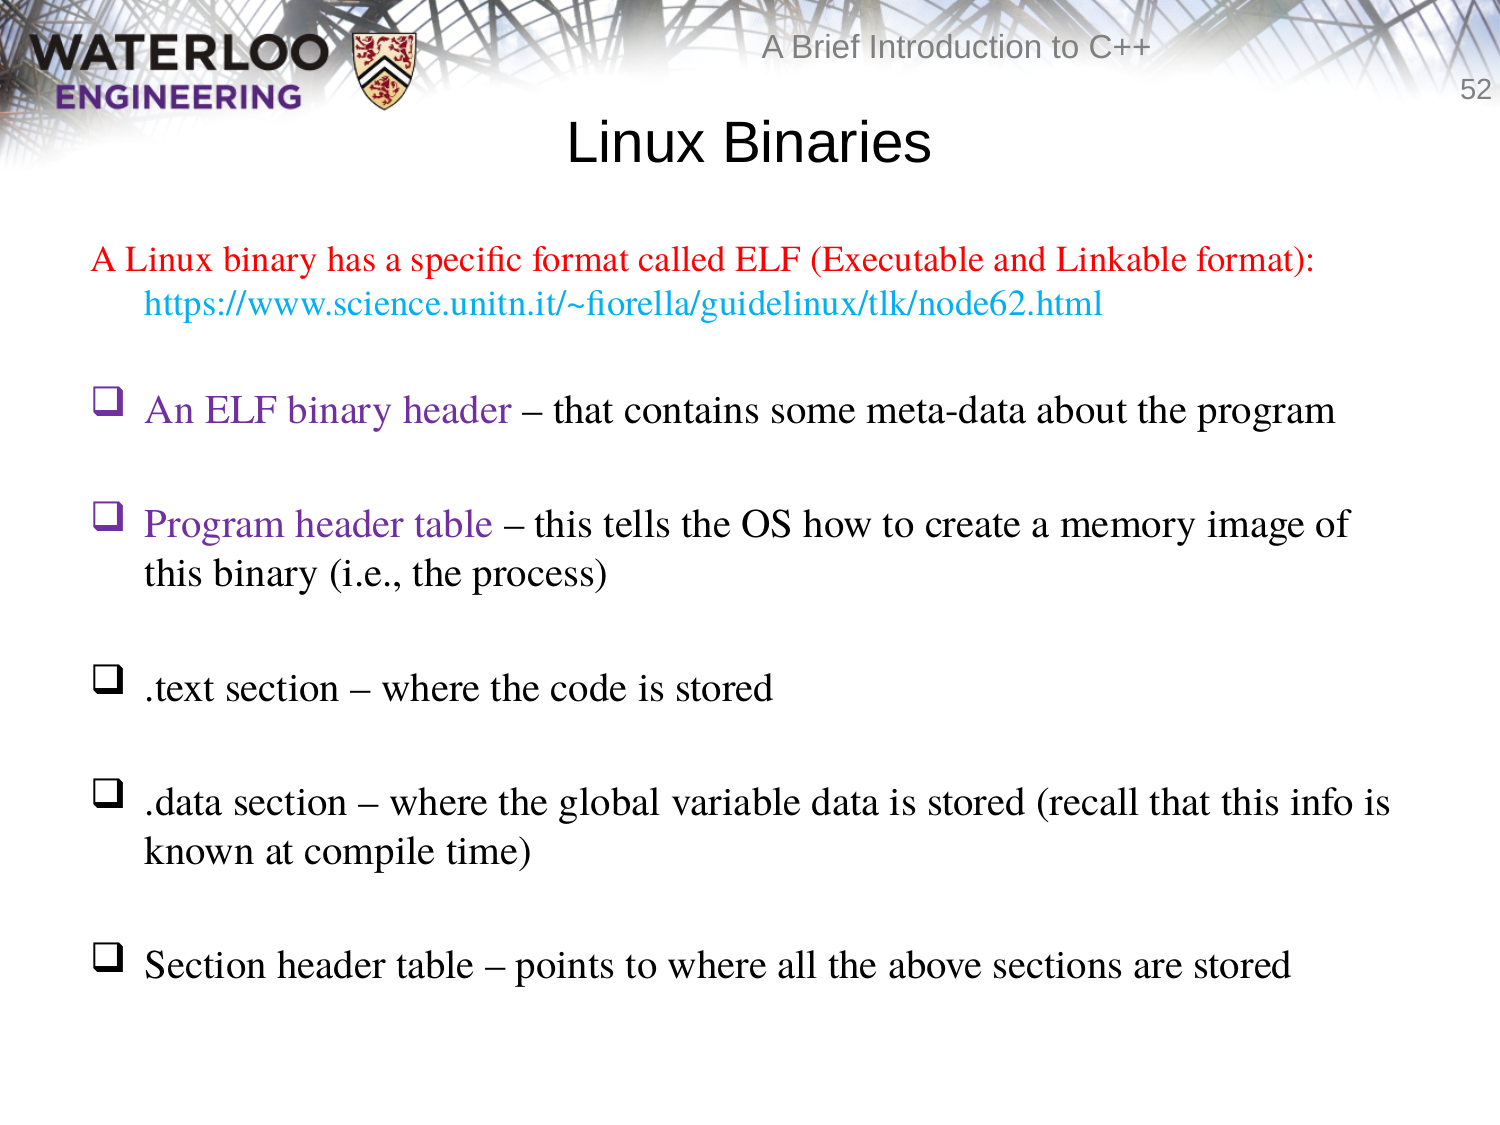

# Linux Binaries
A Linux binary has a specific format called ELF (Executable and Linkable format): https://www.science.unitn.it/~fiorella/guidelinux/tlk/node62.html

An ELF binary header – that contains some meta-data about the program

Program header table – this tells the OS how to create a memory image of this binary (i.e., the process)

.text section – where the code is stored

.data section – where the global variable data is stored (recall that this info is known at compile time)

Section header table – points to where all the above sections are stored